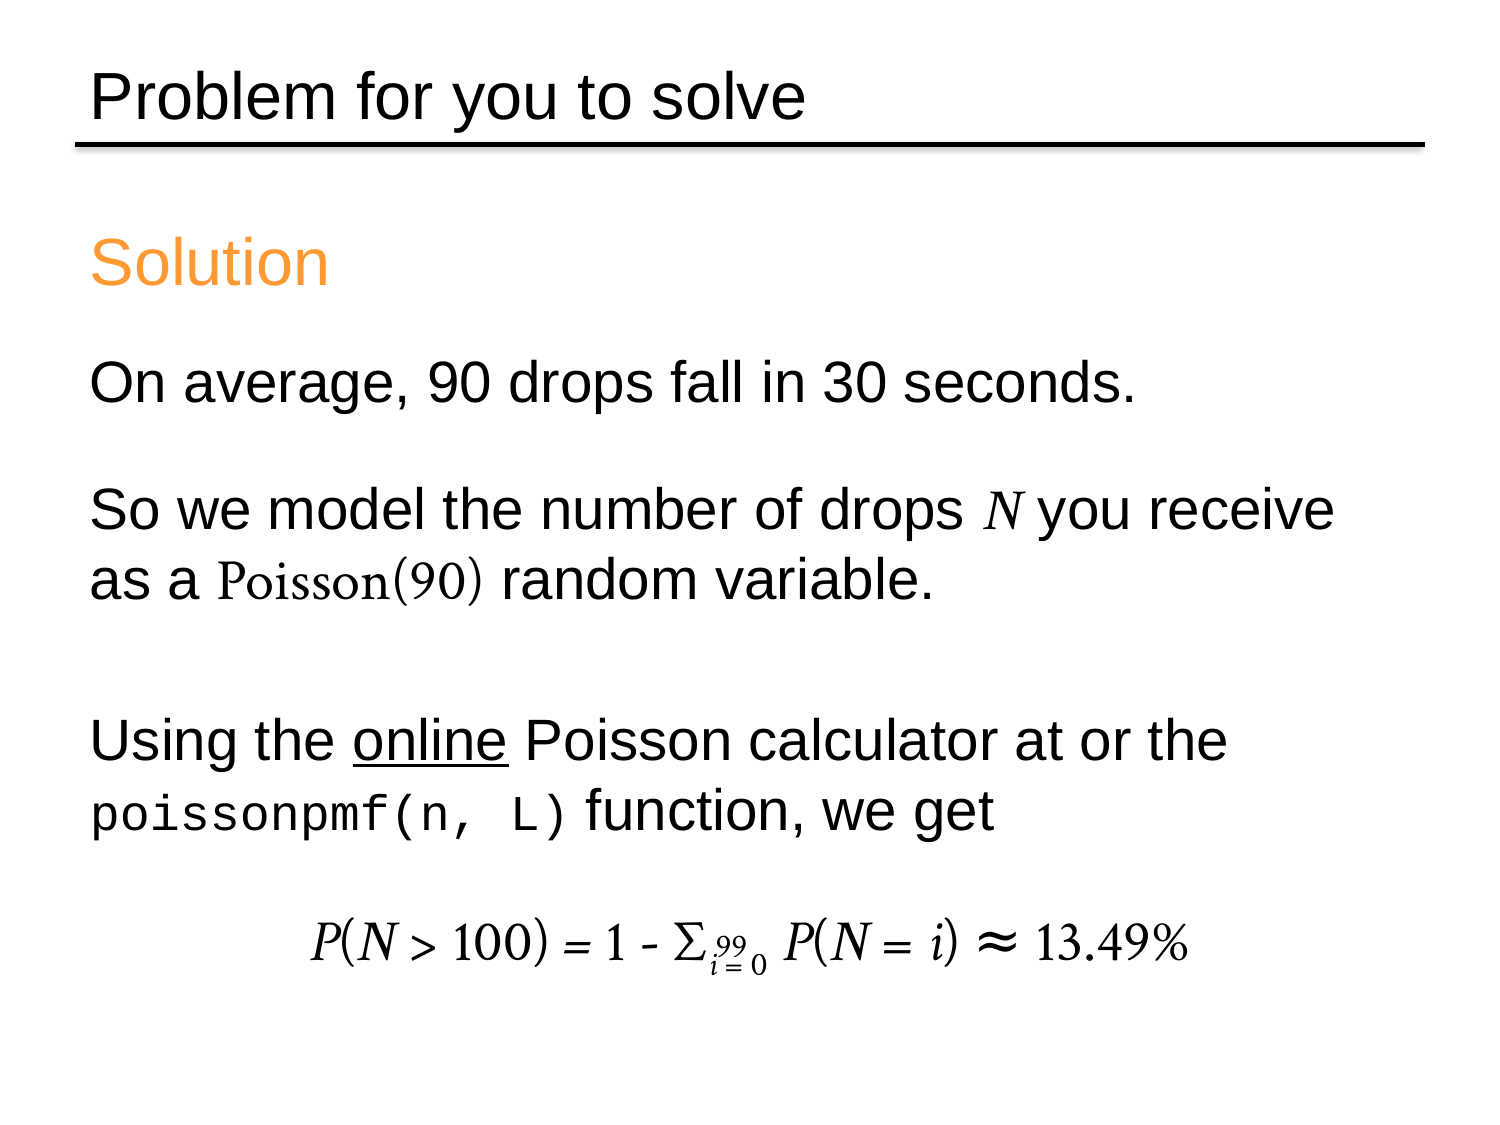

# Problem for you to solve
Solution
On average, 90 drops fall in 30 seconds.
So we model the number of drops N you receive as a Poisson(90) random variable.
Using the online Poisson calculator at or the poissonpmf(n, L) function, we get
P(N > 100) = 1 - ∑i = 0  P(N = i) ≈ 13.49%
99